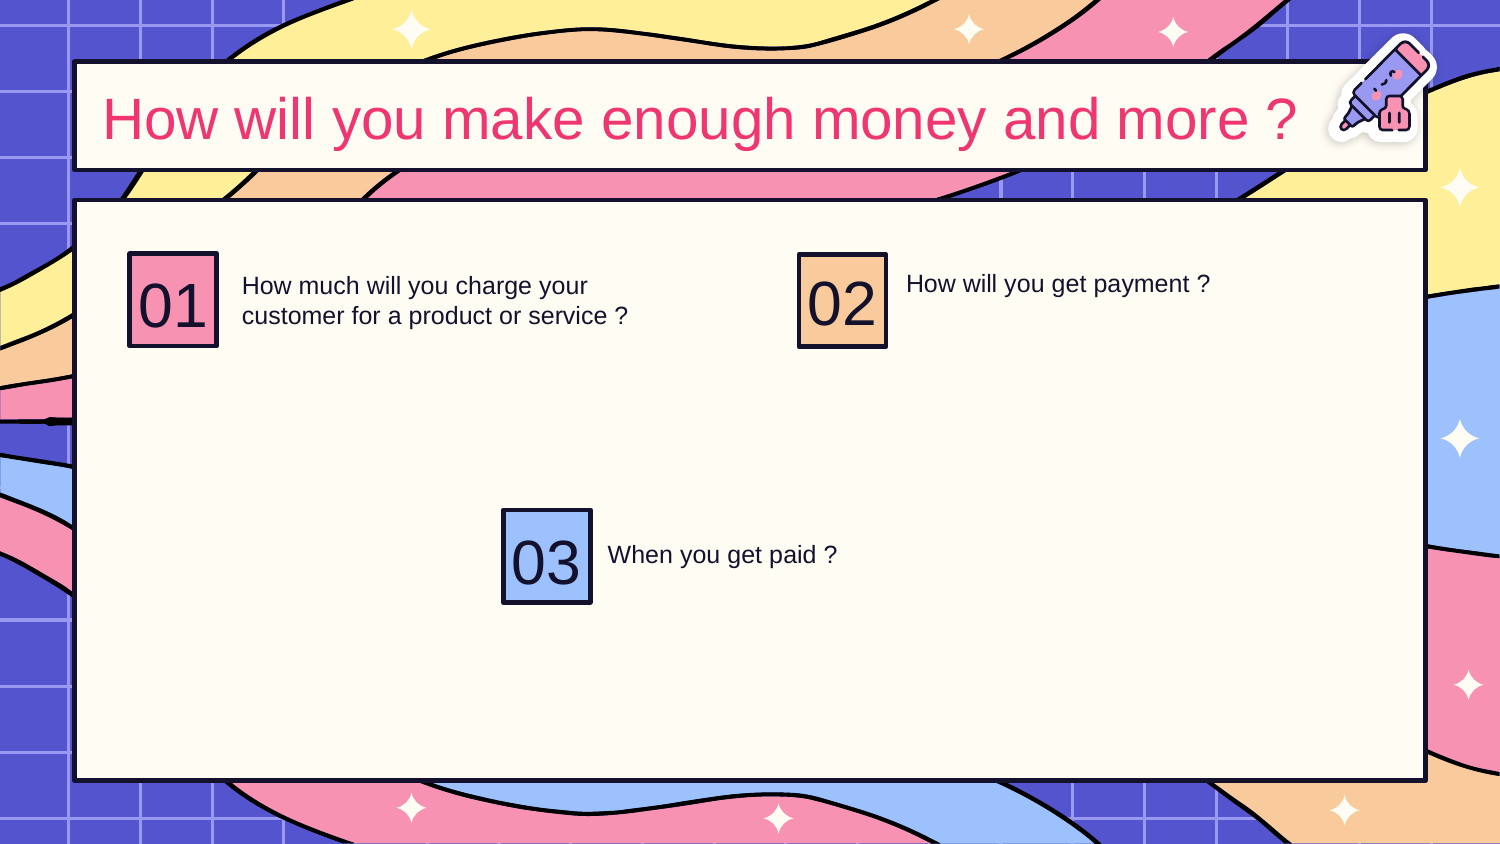

How will you make enough money and more ?
How will you get payment ?

# How much will you charge your customer for a product or service ?
01
02

When you get paid ?
03